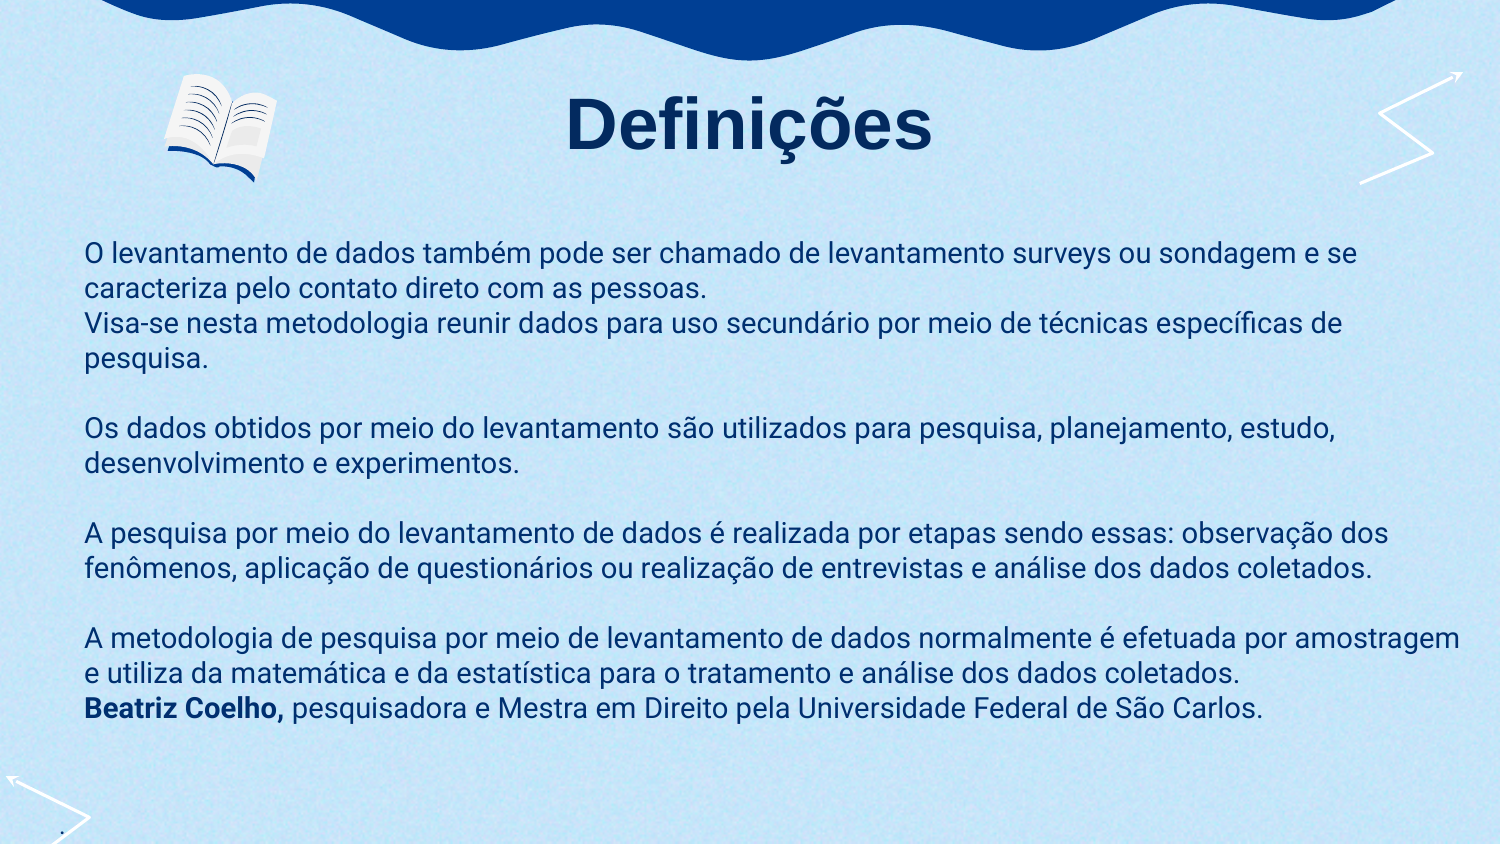

# Definições

O levantamento de dados também pode ser chamado de levantamento surveys ou sondagem e se caracteriza pelo contato direto com as pessoas.
Visa-se nesta metodologia reunir dados para uso secundário por meio de técnicas específicas de pesquisa.

Os dados obtidos por meio do levantamento são utilizados para pesquisa, planejamento, estudo, desenvolvimento e experimentos.

A pesquisa por meio do levantamento de dados é realizada por etapas sendo essas: observação dos
fenômenos, aplicação de questionários ou realização de entrevistas e análise dos dados coletados.

A metodologia de pesquisa por meio de levantamento de dados normalmente é efetuada por amostragem e utiliza da matemática e da estatística para o tratamento e análise dos dados coletados.
Beatriz Coelho, pesquisadora e Mestra em Direito pela Universidade Federal de São Carlos.

.